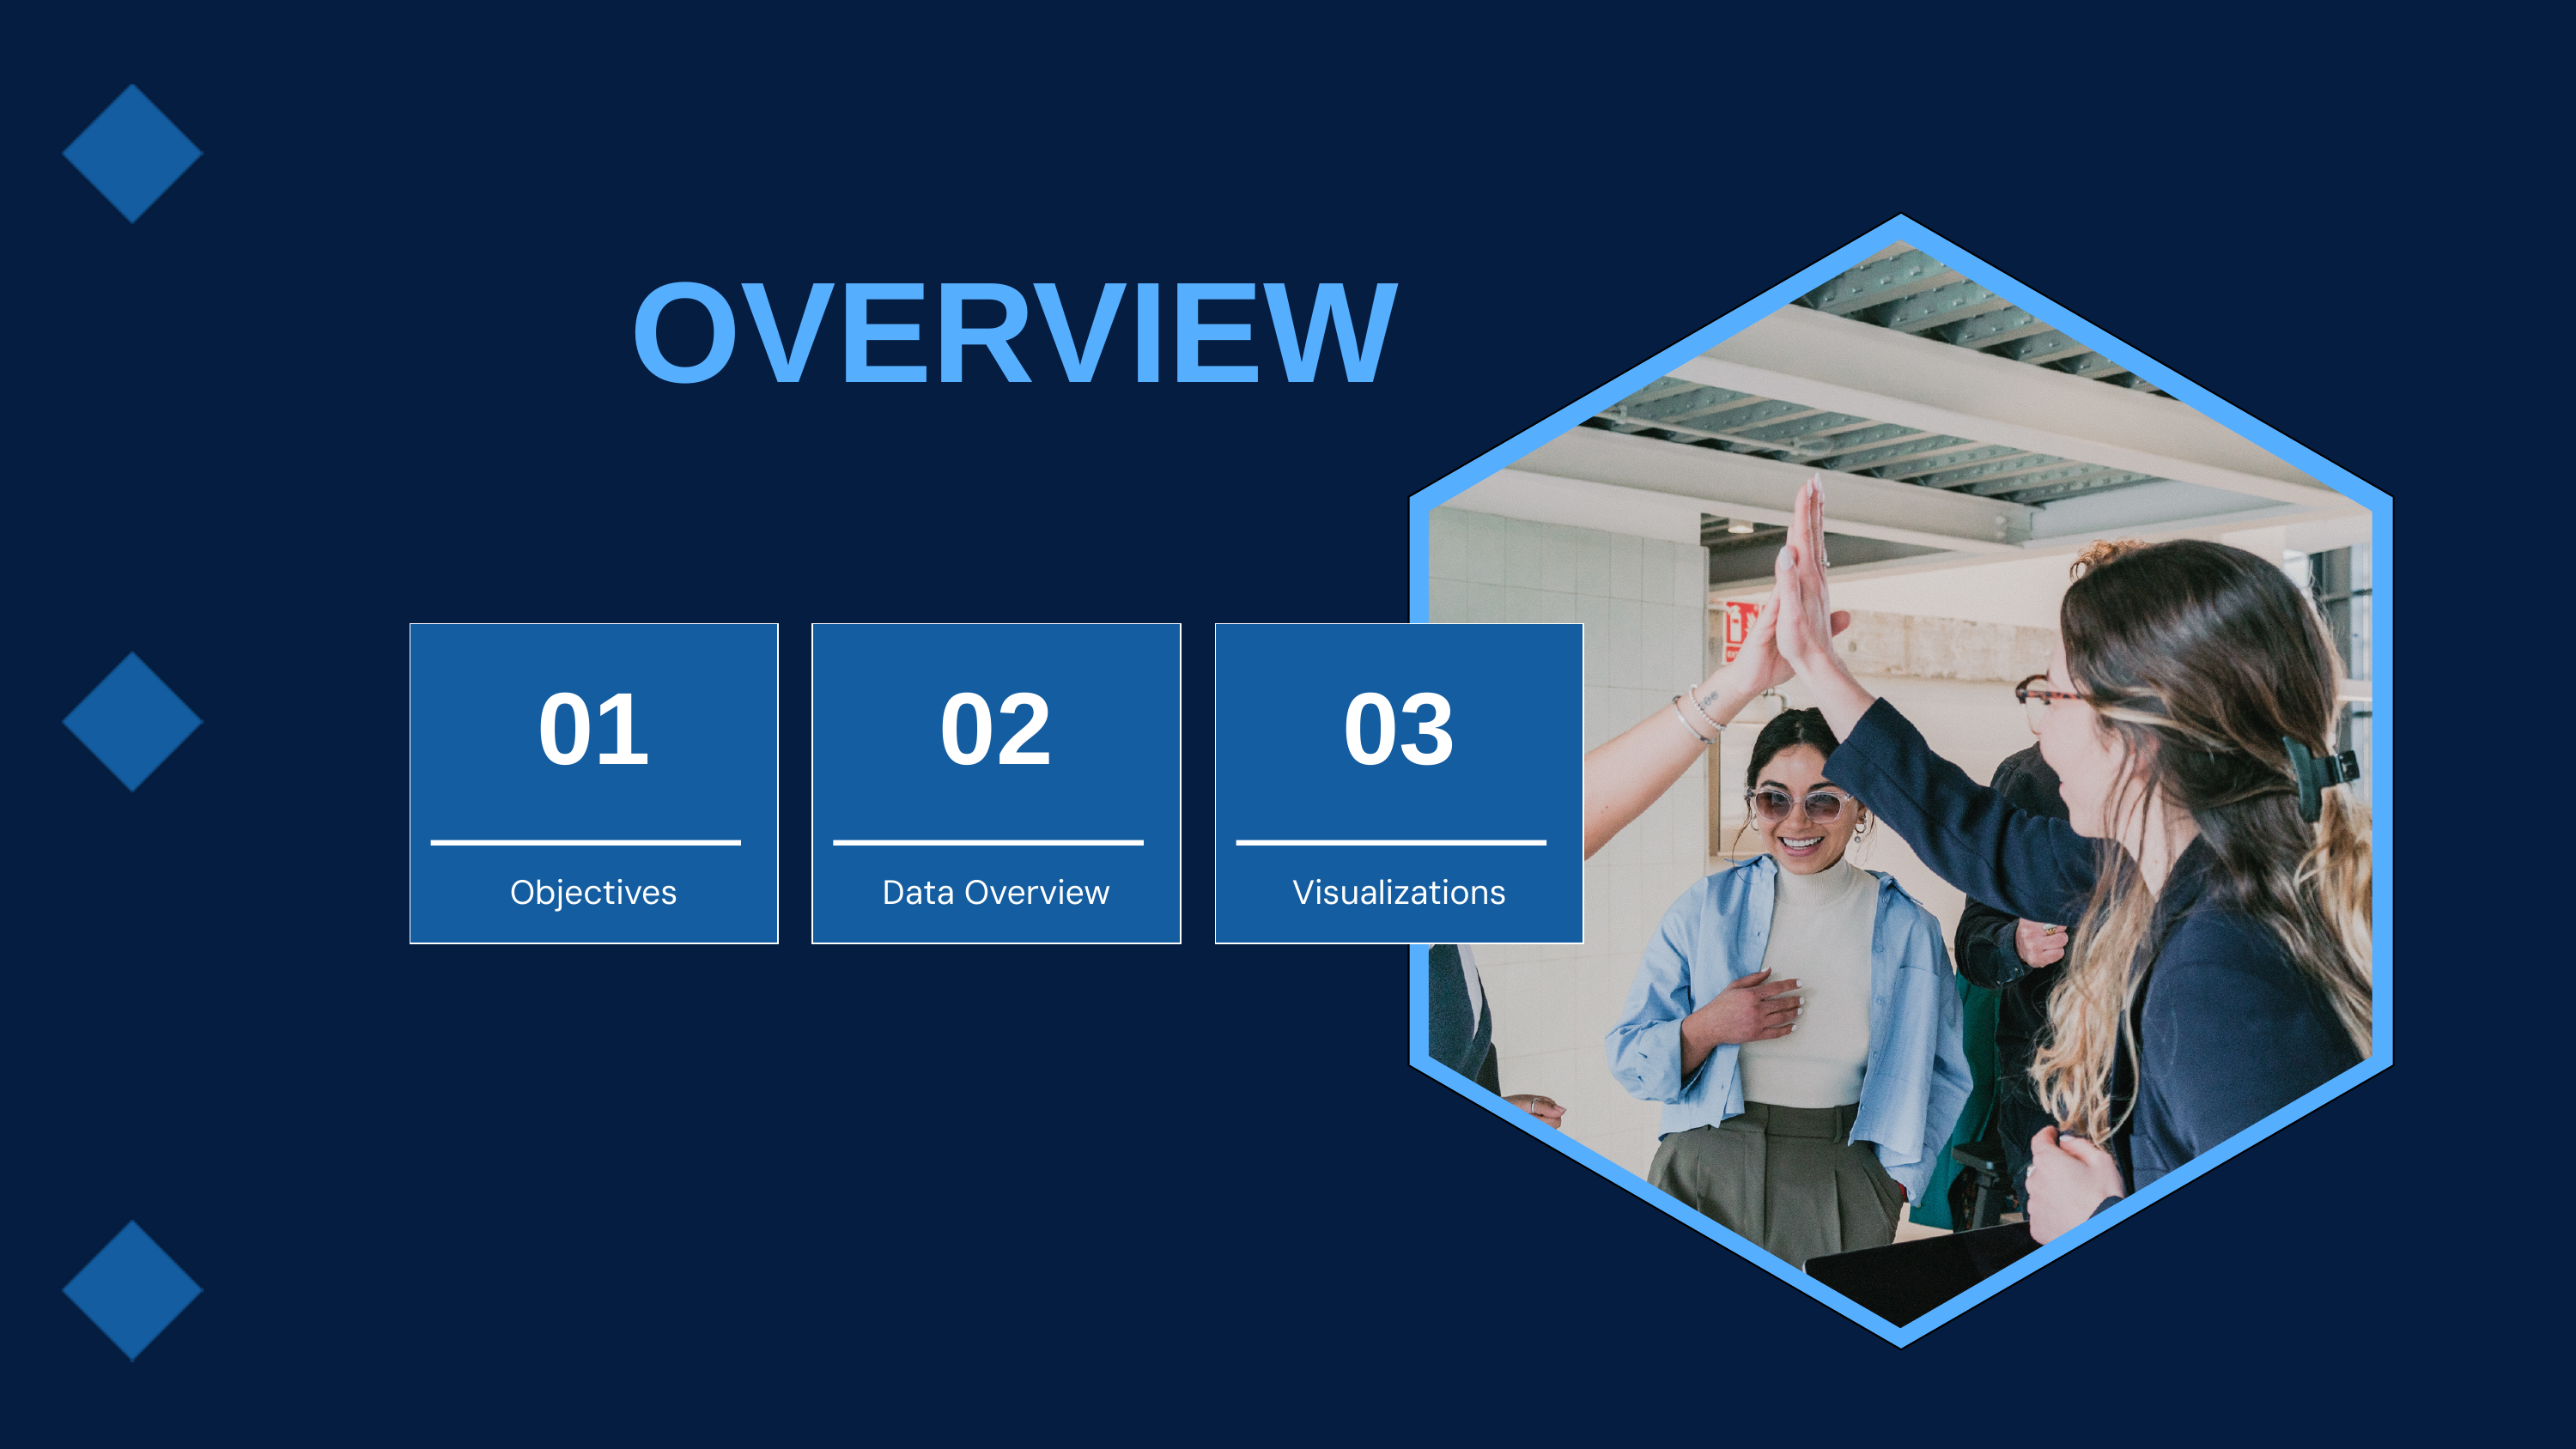

OVERVIEW

01
02
03

Objectives
Data Overview
Visualizations